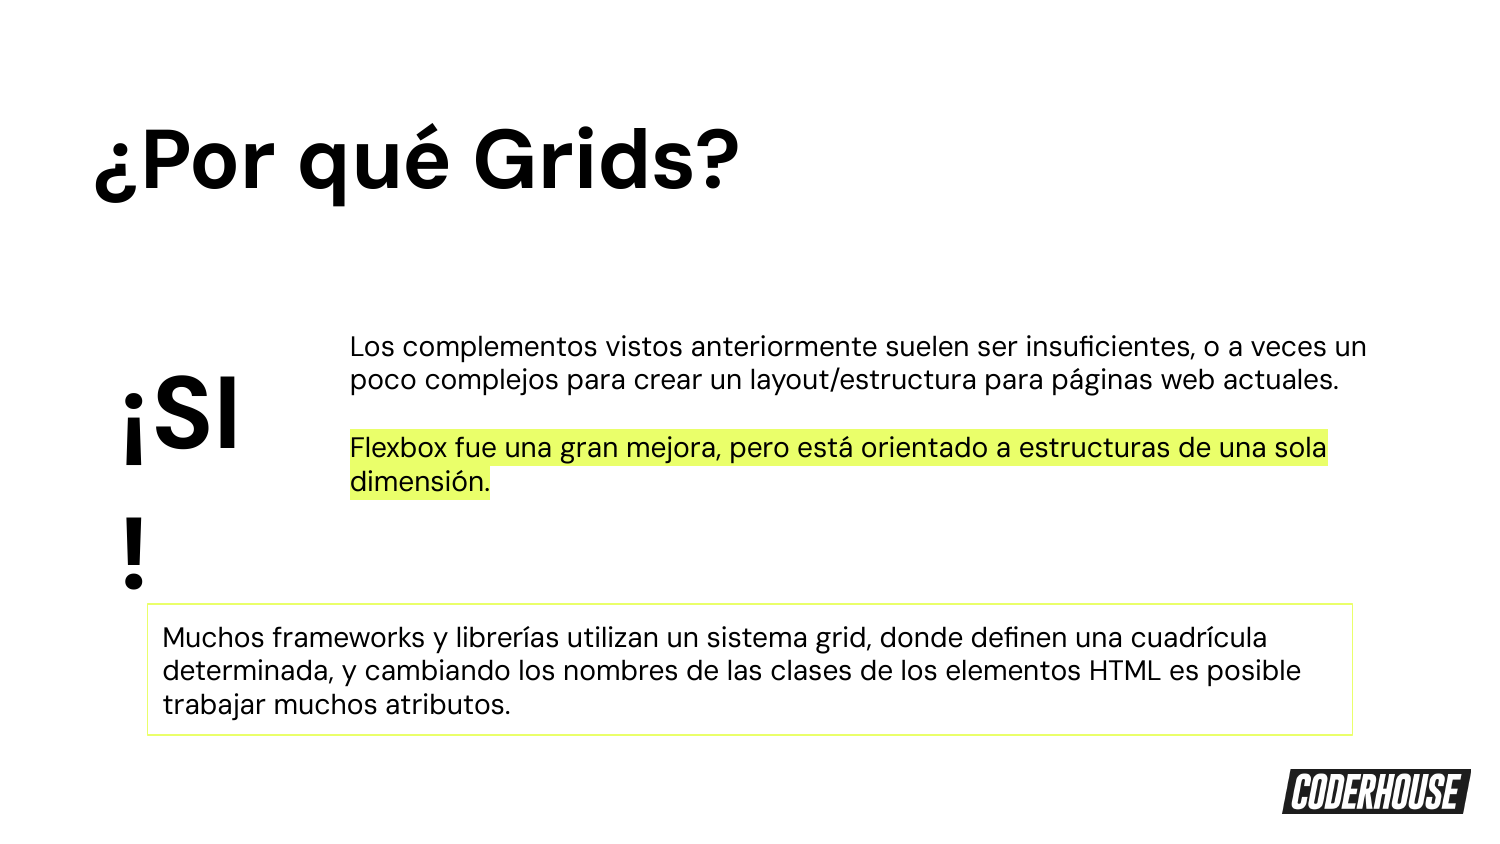

¿Por qué Grids?
Los complementos vistos anteriormente suelen ser insuficientes, o a veces un poco complejos para crear un layout/estructura para páginas web actuales.

Flexbox fue una gran mejora, pero está orientado a estructuras de una sola dimensión.
¡SI!
Muchos frameworks y librerías utilizan un sistema grid, donde definen una cuadrícula determinada, y cambiando los nombres de las clases de los elementos HTML es posible trabajar muchos atributos.